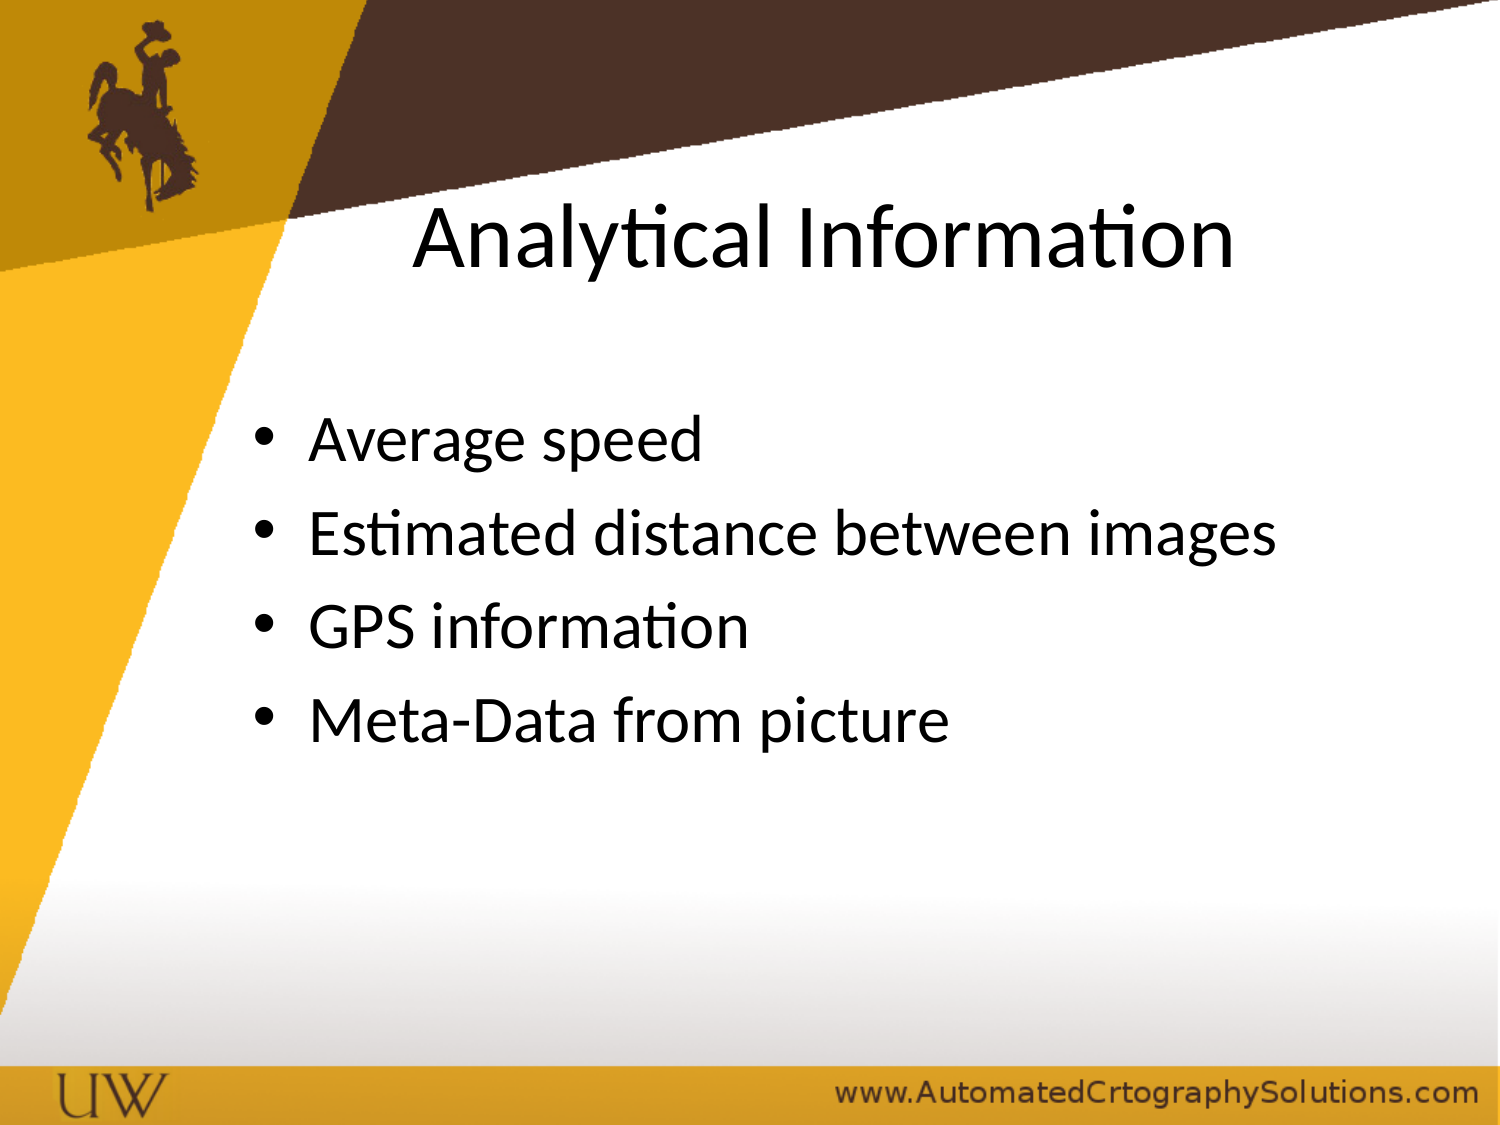

# Analytical Information
Average speed
Estimated distance between images
GPS information
Meta-Data from picture